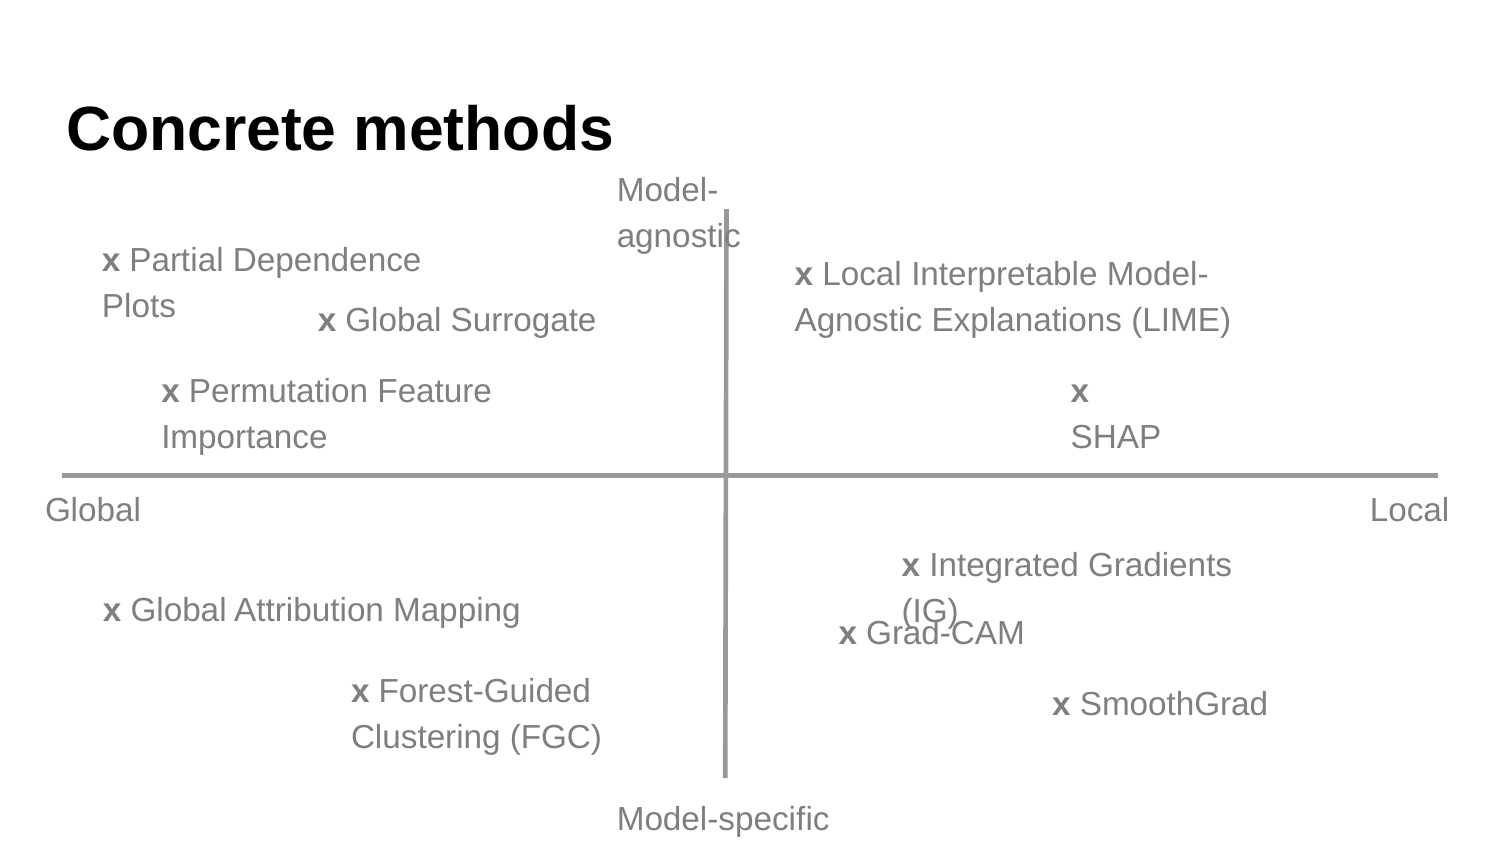

# Concrete methods
Model-agnostic
x Partial Dependence Plots
x Local Interpretable Model-Agnostic Explanations (LIME)
x Global Surrogate
x Permutation Feature Importance
x SHAP
Global
Local
x Integrated Gradients (IG)
x Global Attribution Mapping
x Grad-CAM
x Forest-Guided Clustering (FGC)
x SmoothGrad
Model-specific